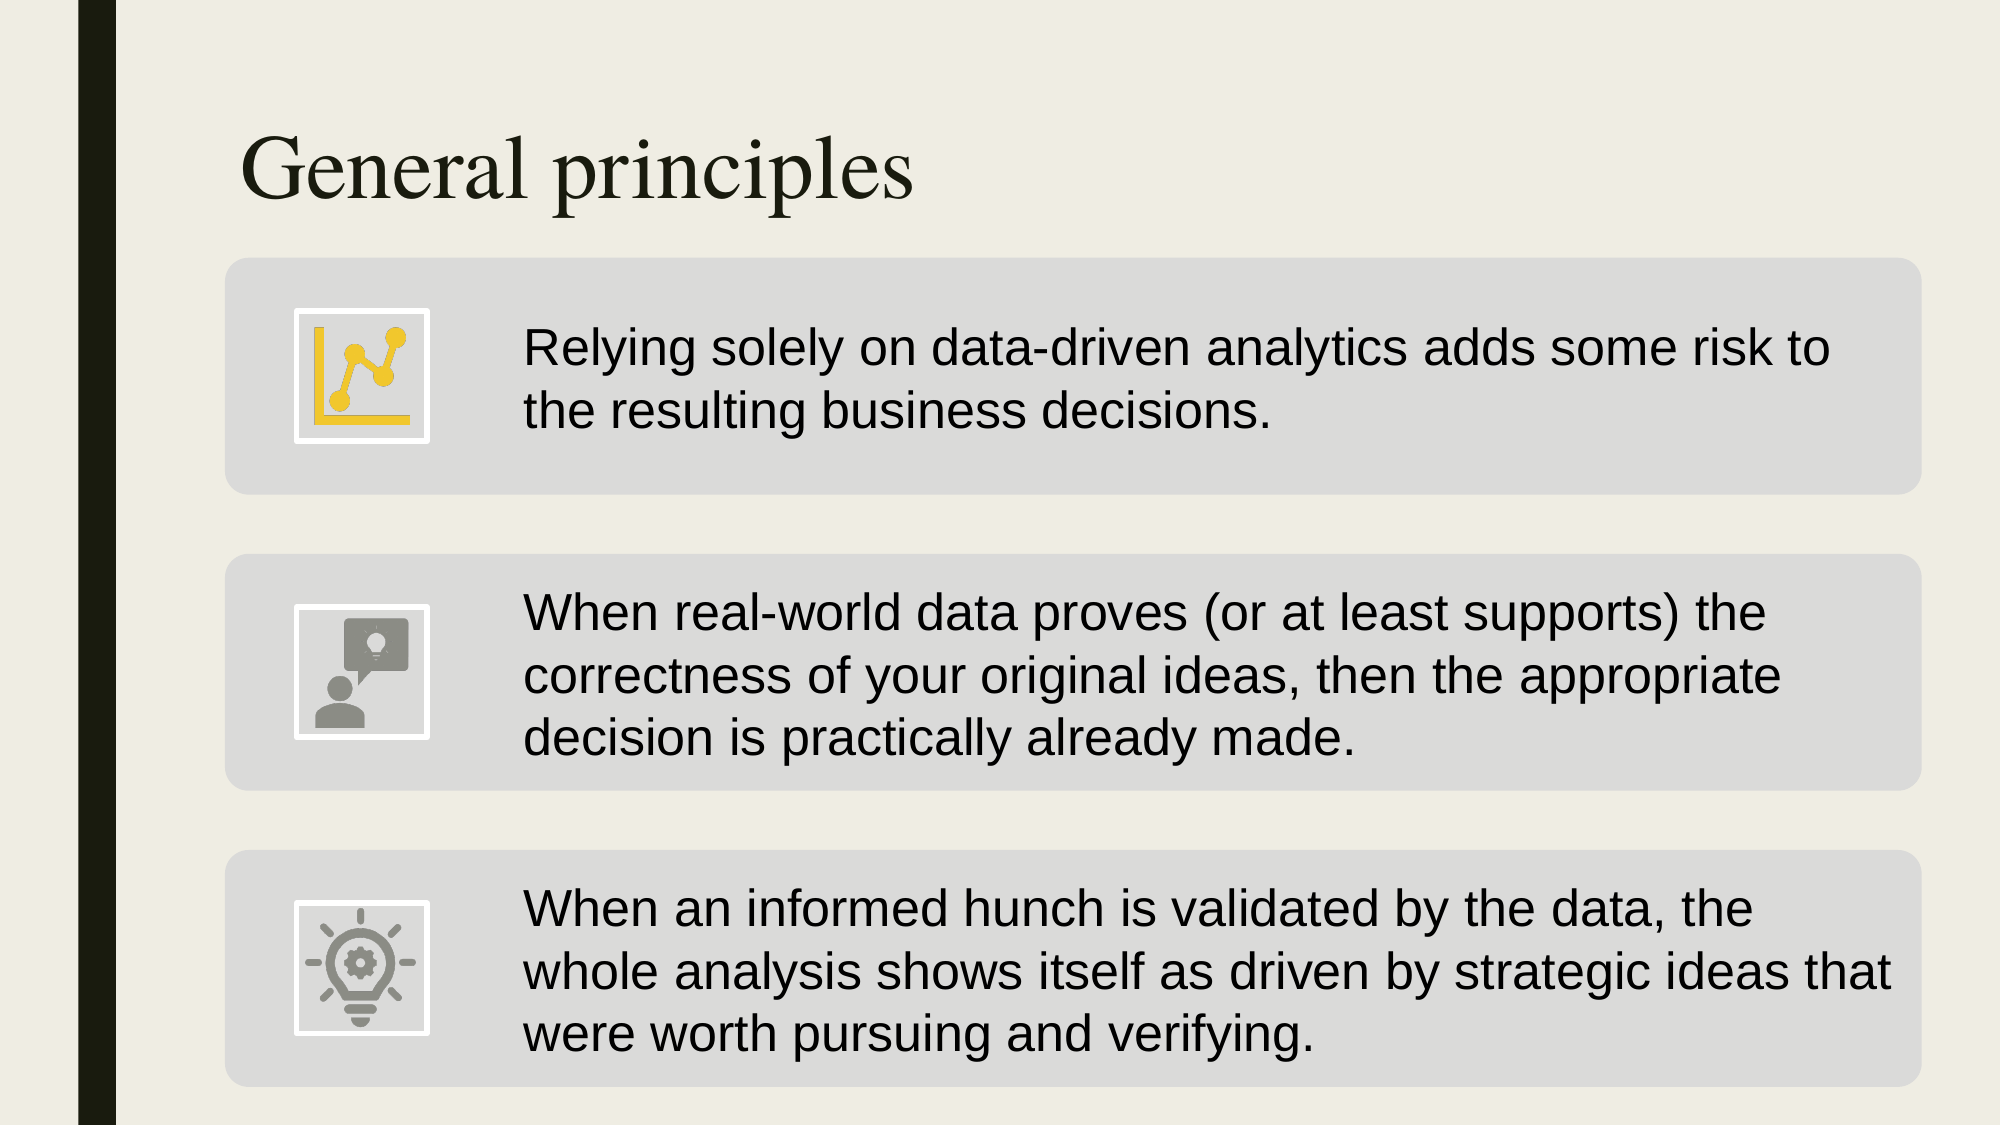

# General principles
Relying solely on data-driven analytics adds some risk to the resulting business decisions.
When real-world data proves (or at least supports) the correctness of your original ideas, then the appropriate decision is practically already made.
When an informed hunch is validated by the data, the whole analysis shows itself as driven by strategic ideas that were worth pursuing and verifying.